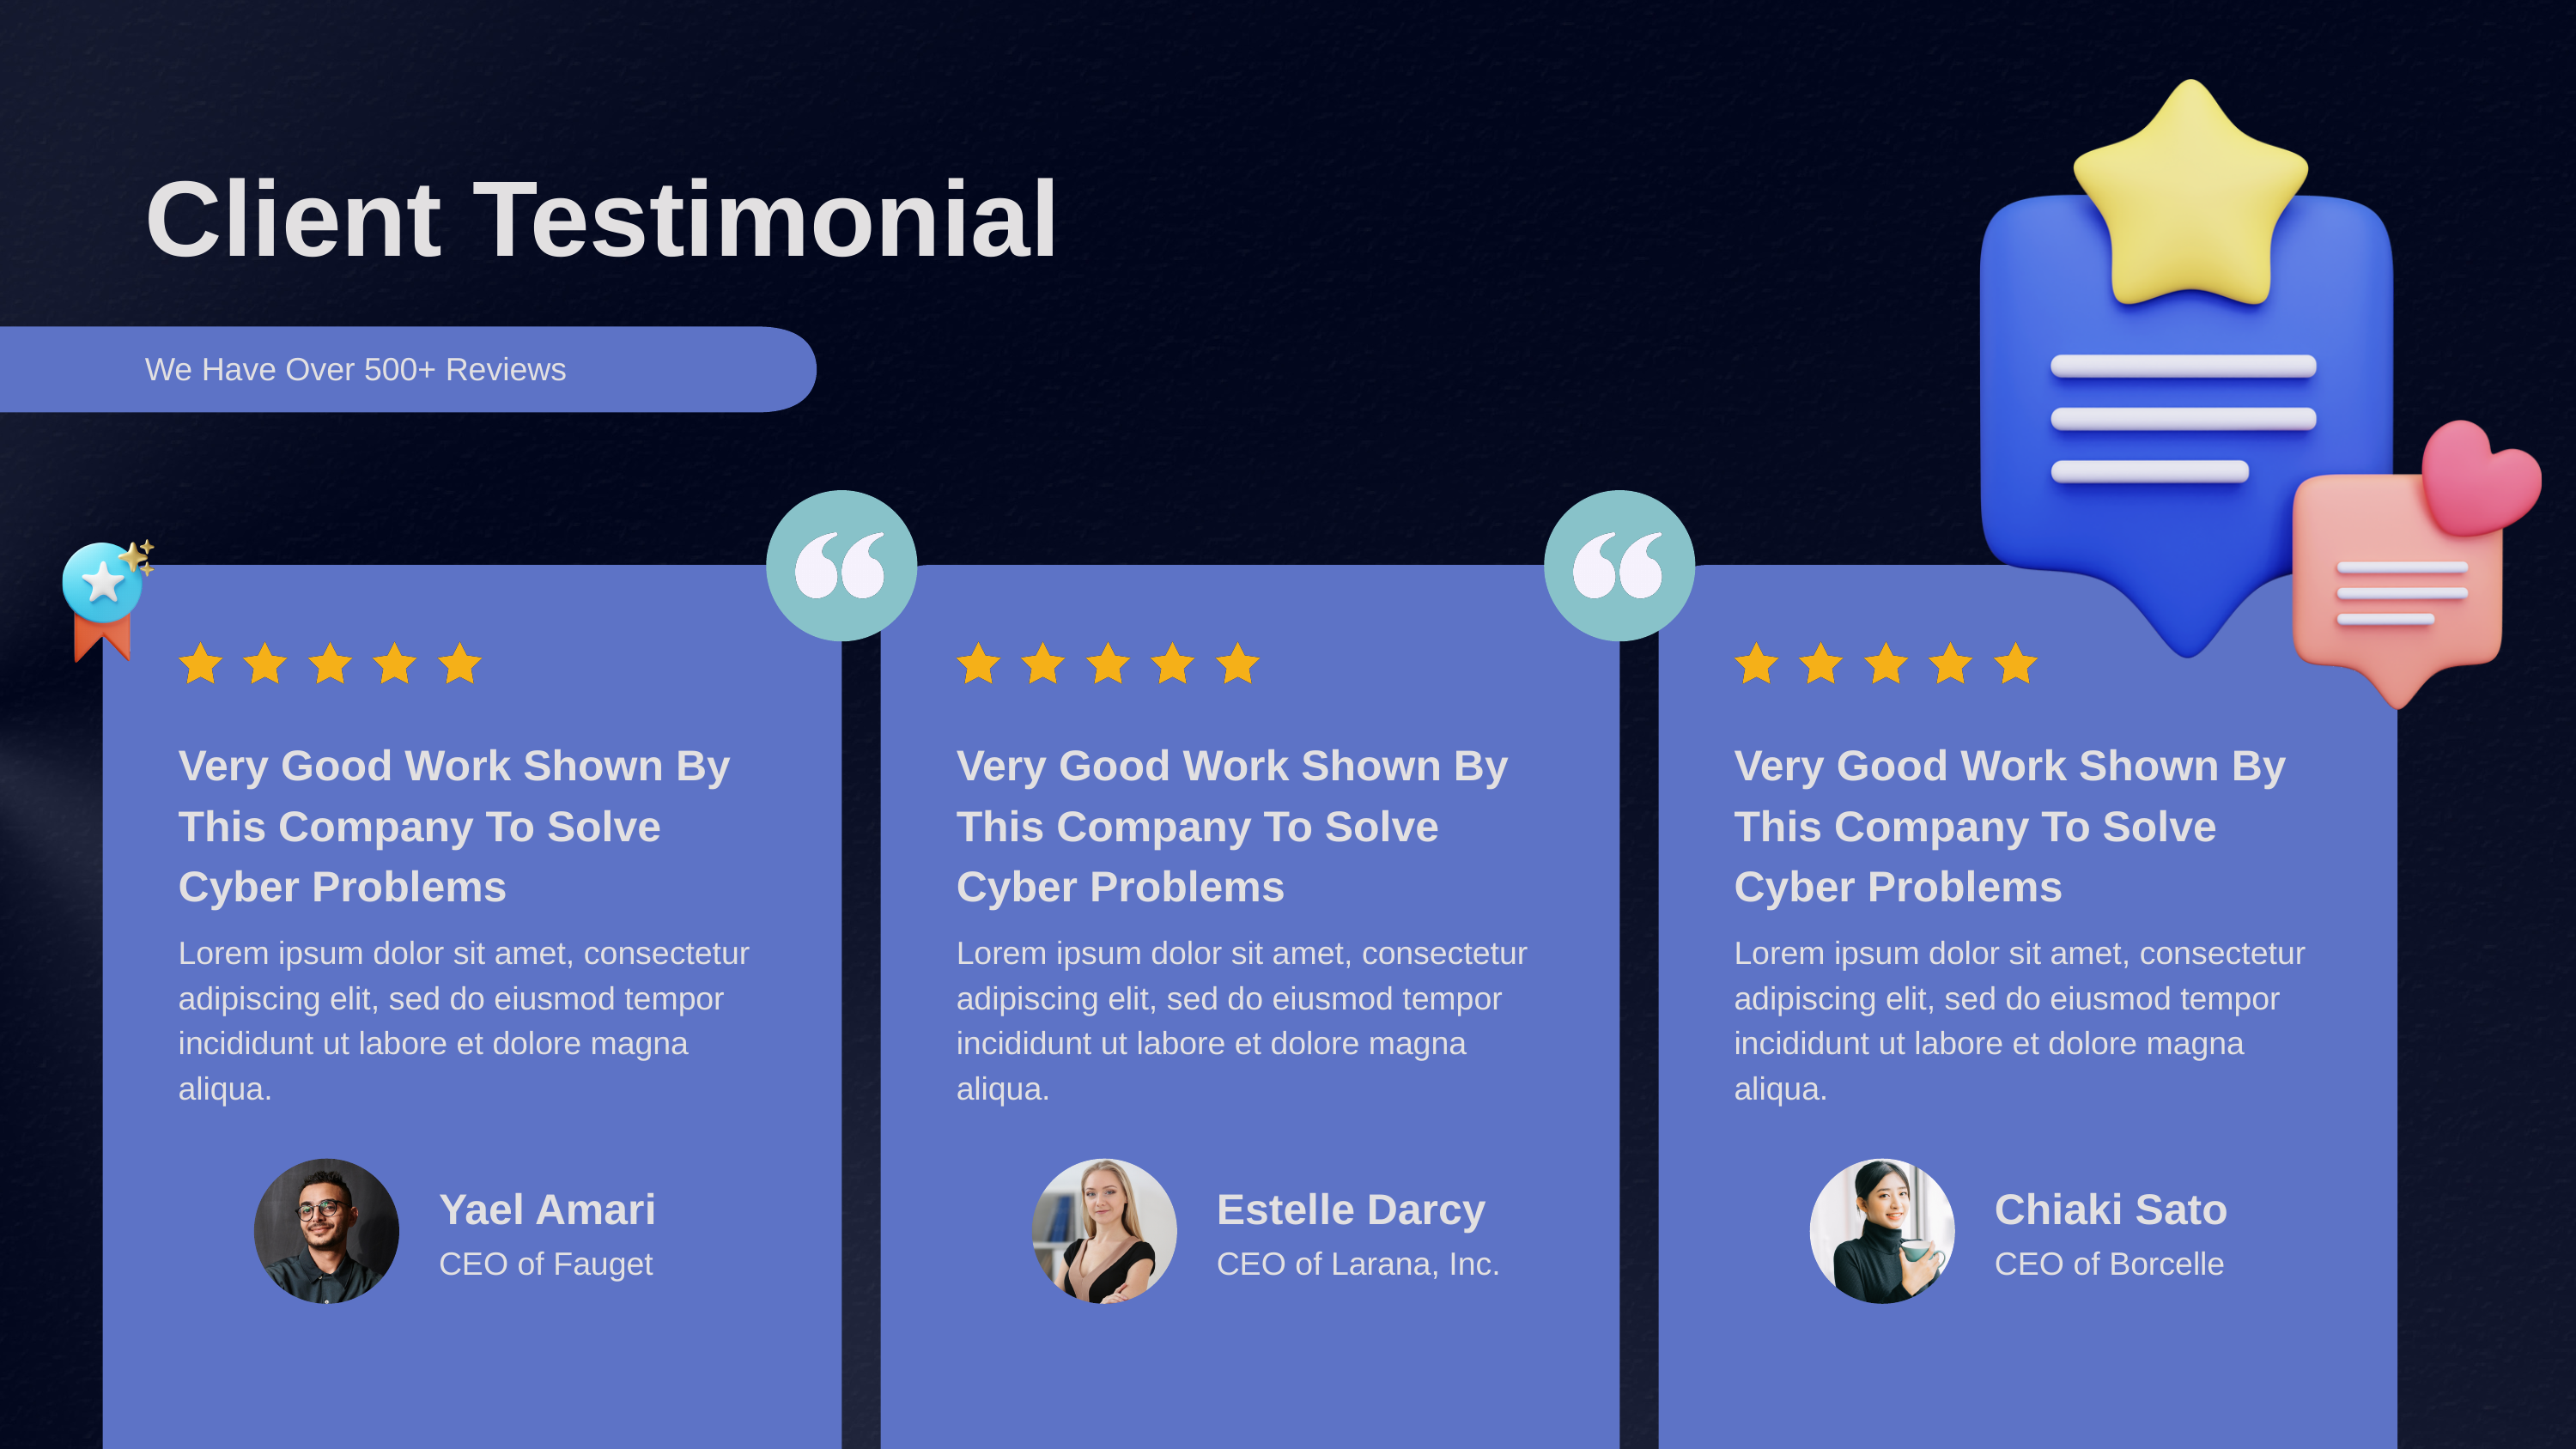

Client Testimonial
We Have Over 500+ Reviews

Very Good Work Shown By This Company To Solve Cyber Problems
Very Good Work Shown By This Company To Solve Cyber Problems
Very Good Work Shown By This Company To Solve Cyber Problems
Lorem ipsum dolor sit amet, consectetur adipiscing elit, sed do eiusmod tempor incididunt ut labore et dolore magna aliqua.
Lorem ipsum dolor sit amet, consectetur adipiscing elit, sed do eiusmod tempor incididunt ut labore et dolore magna aliqua.
Lorem ipsum dolor sit amet, consectetur adipiscing elit, sed do eiusmod tempor incididunt ut labore et dolore magna aliqua.

Yael Amari
Estelle Darcy
Chiaki Sato
CEO of Fauget
CEO of Larana, Inc.
CEO of Borcelle